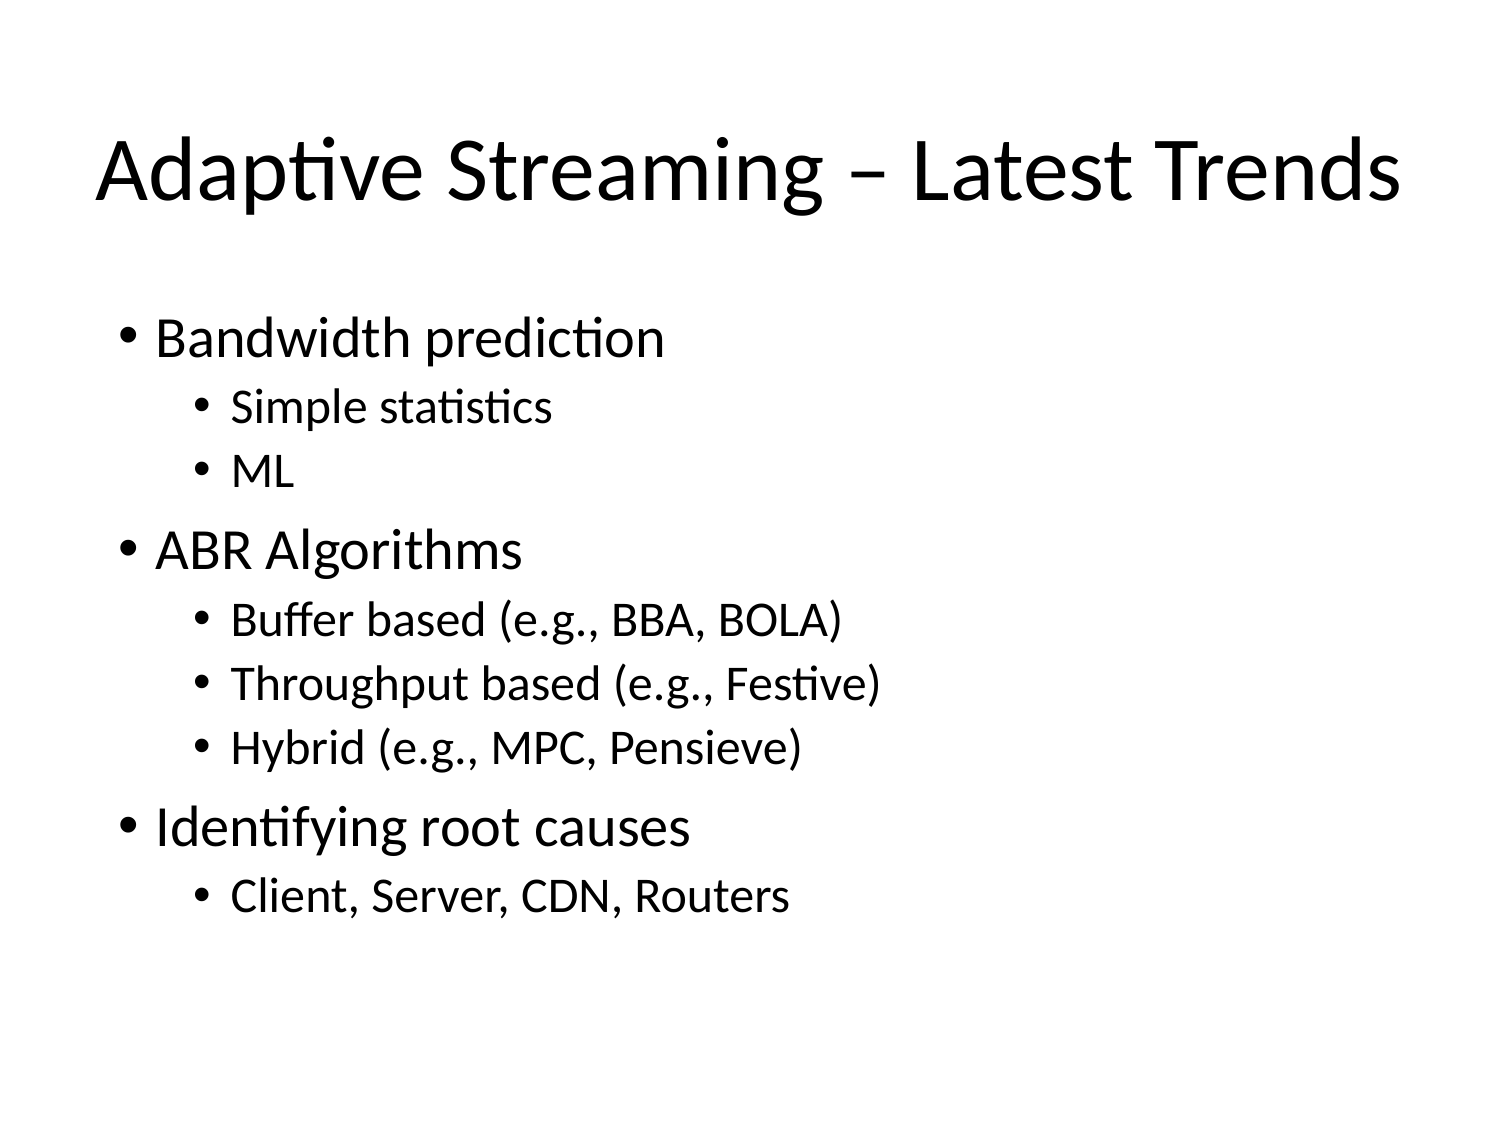

# Adaptive Streaming – Latest Trends
Bandwidth prediction
Simple statistics
ML
ABR Algorithms
Buffer based (e.g., BBA, BOLA)
Throughput based (e.g., Festive)
Hybrid (e.g., MPC, Pensieve)
Identifying root causes
Client, Server, CDN, Routers